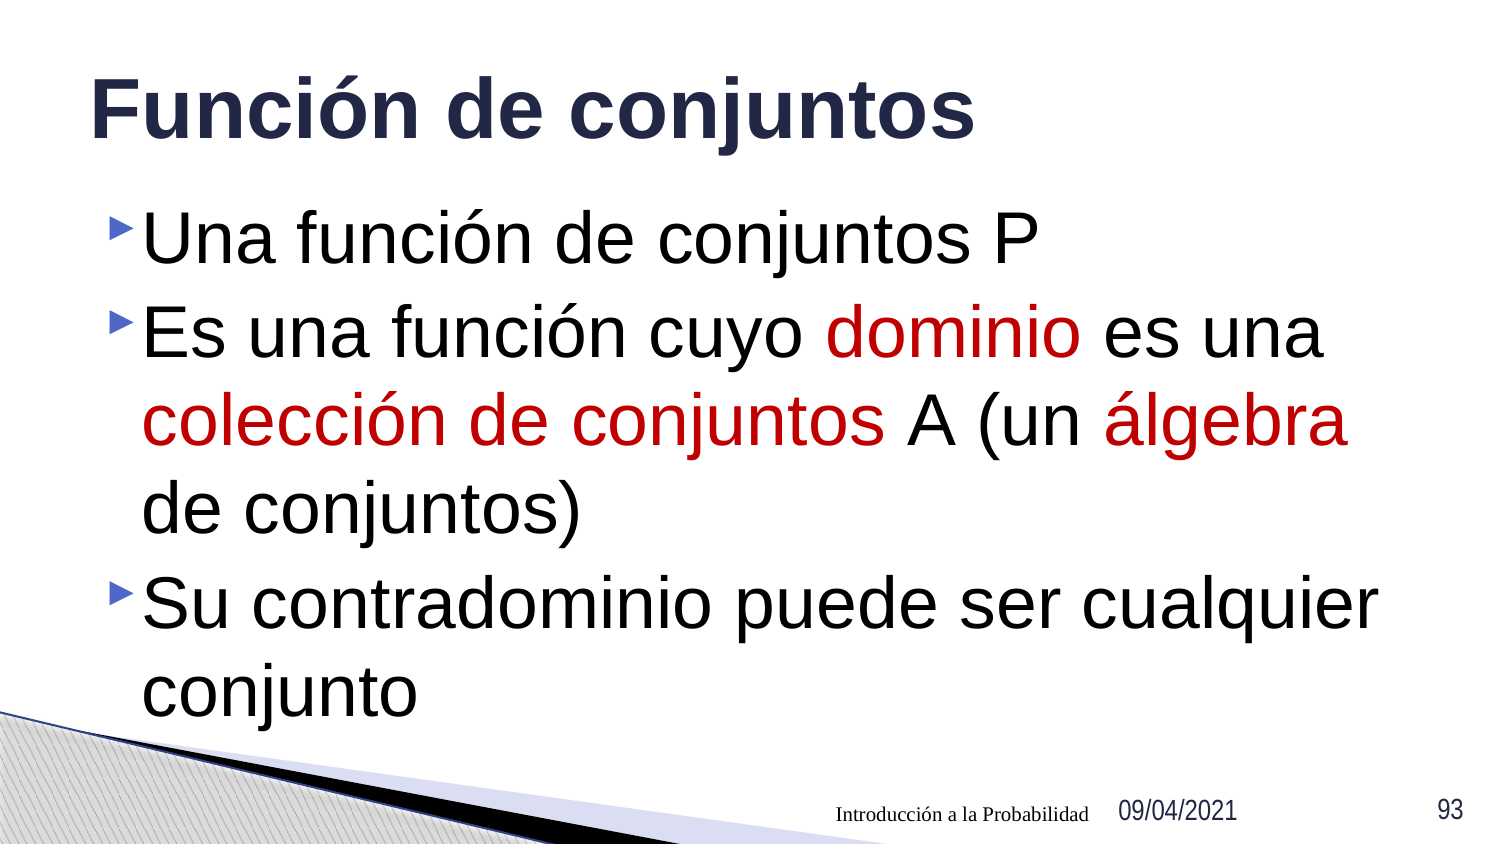

# Función de conjuntos
Una función de conjuntos P
Es una función cuyo dominio es una colección de conjuntos A (un álgebra de conjuntos)
Su contradominio puede ser cualquier conjunto
Introducción a la Probabilidad
09/04/2021
93